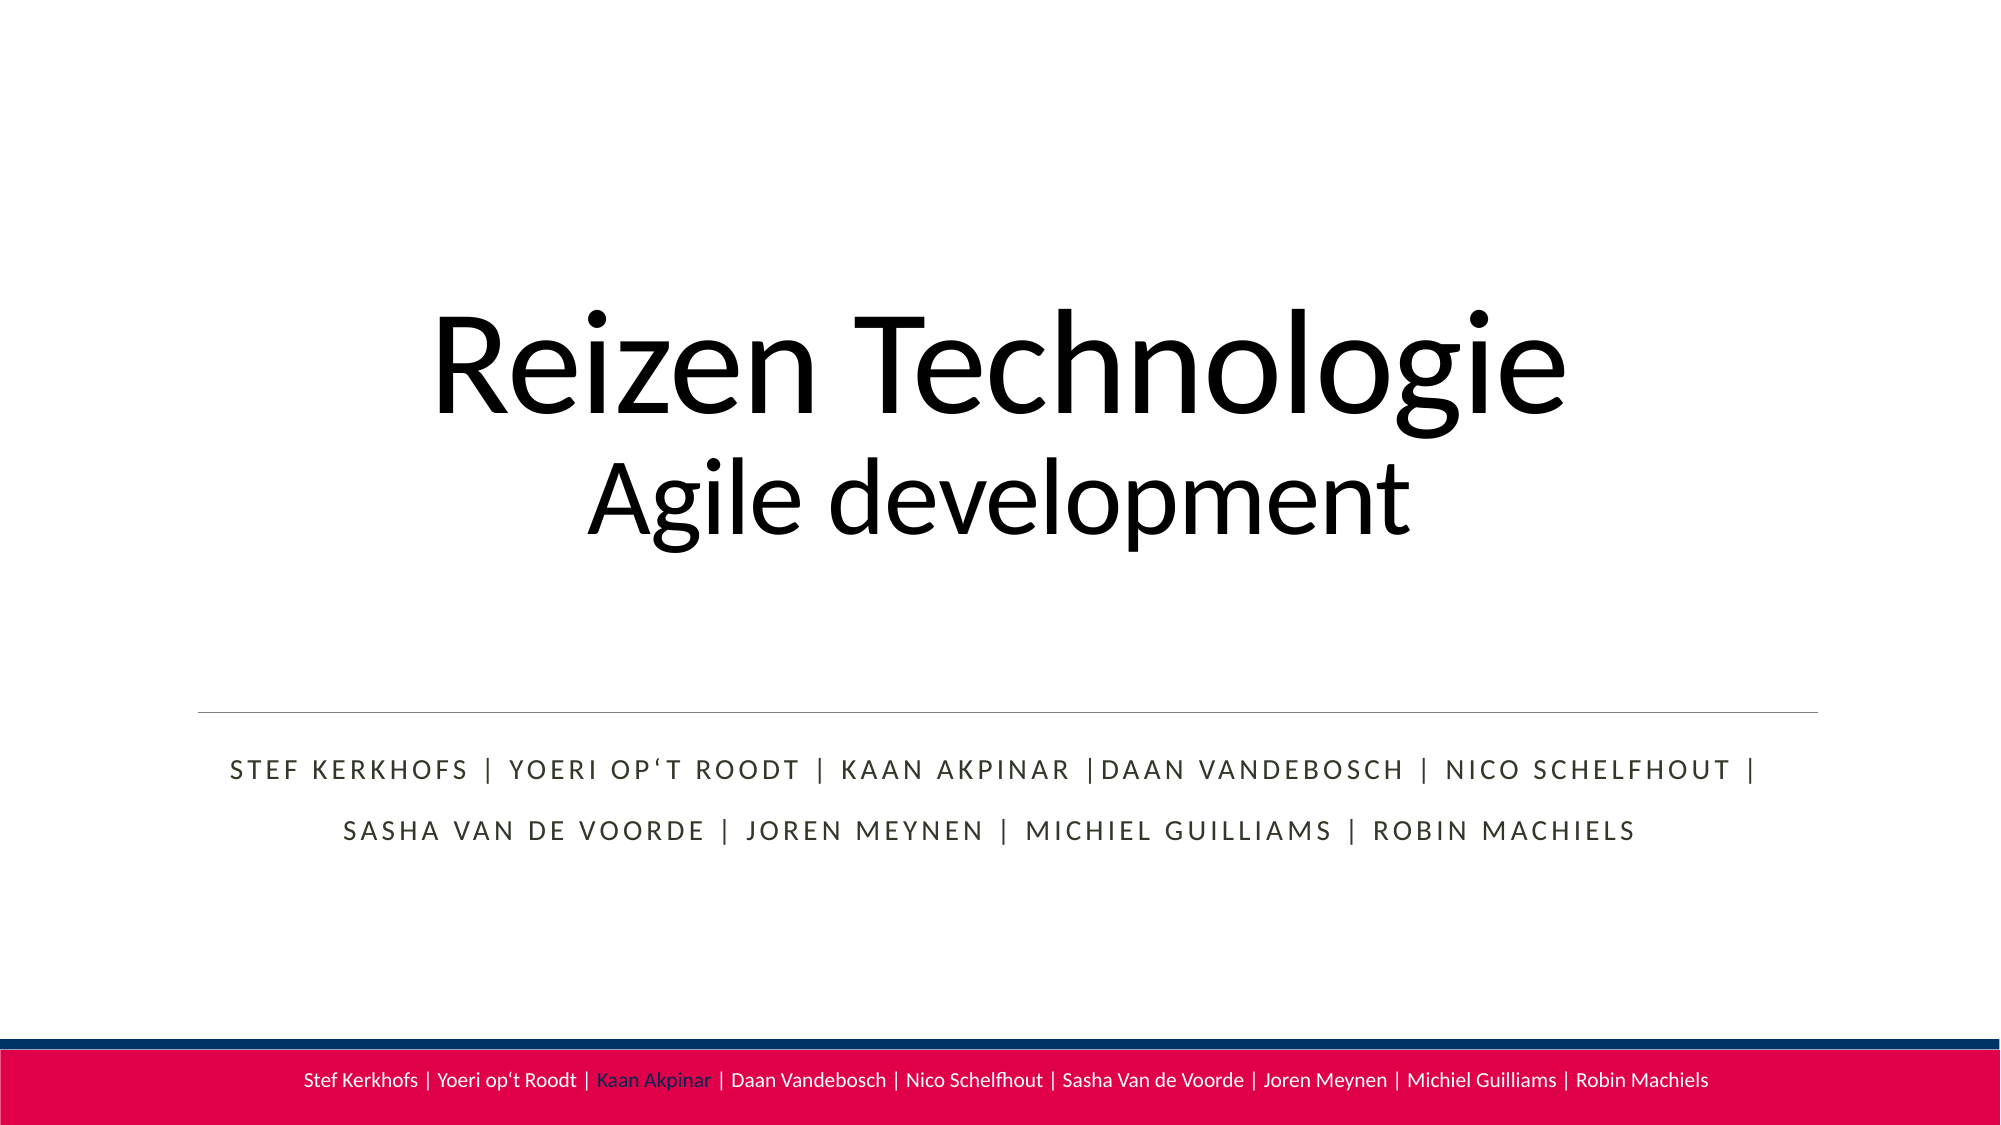

# Reizen Technologie Agile development
Stef Kerkhofs | Yoeri op‘t Roodt | Kaan Akpinar |Daan vandebosch | Nico Schelfhout |
Sasha Van de voorde | Joren meynen | michiel guilliams | Robin machiels
Stef Kerkhofs | Yoeri op‘t Roodt | Kaan Akpinar | Daan Vandebosch | Nico Schelfhout | Sasha Van de Voorde | Joren Meynen | Michiel Guilliams | Robin Machiels